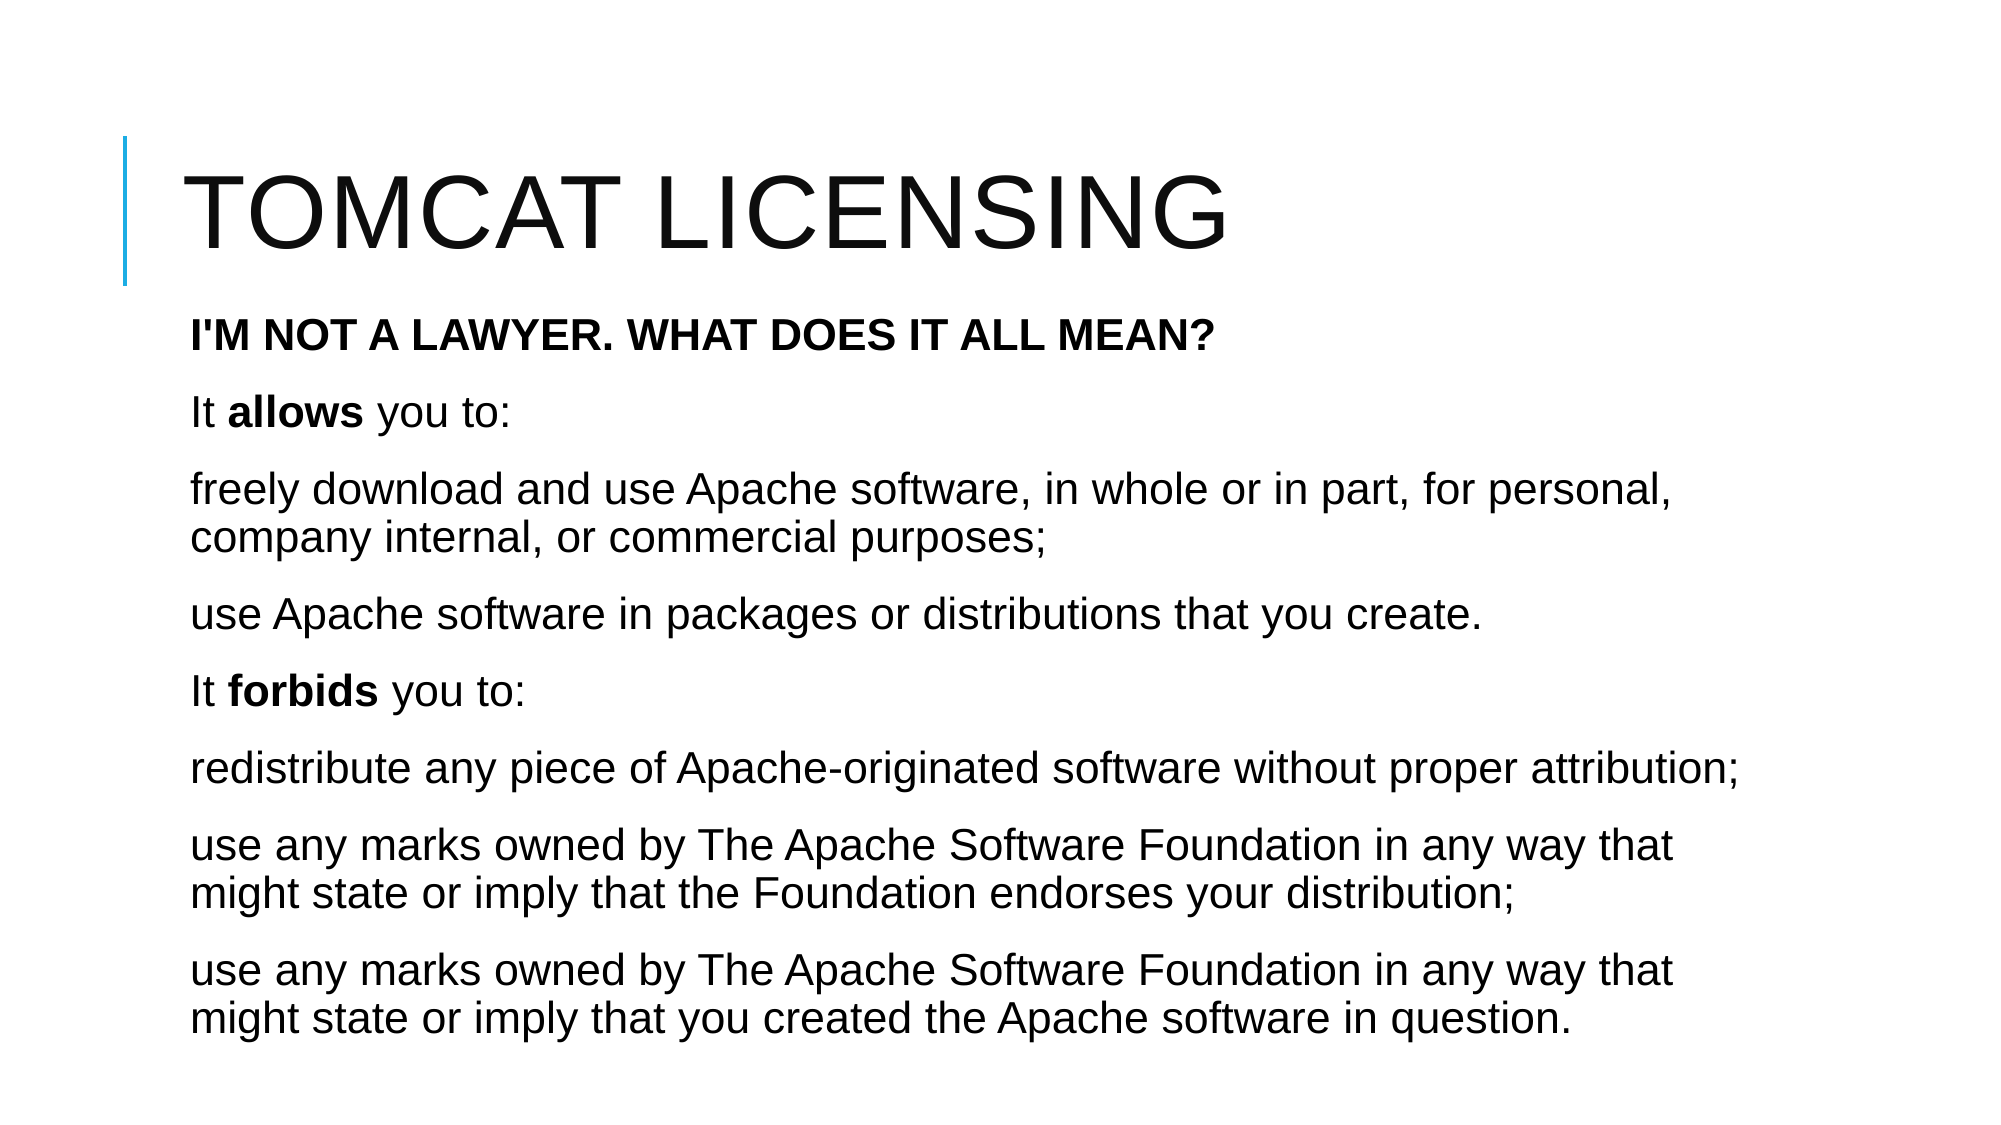

# Tomcat licensing
I'M NOT A LAWYER. WHAT DOES IT ALL MEAN?
It allows you to:
freely download and use Apache software, in whole or in part, for personal, company internal, or commercial purposes;
use Apache software in packages or distributions that you create.
It forbids you to:
redistribute any piece of Apache-originated software without proper attribution;
use any marks owned by The Apache Software Foundation in any way that might state or imply that the Foundation endorses your distribution;
use any marks owned by The Apache Software Foundation in any way that might state or imply that you created the Apache software in question.